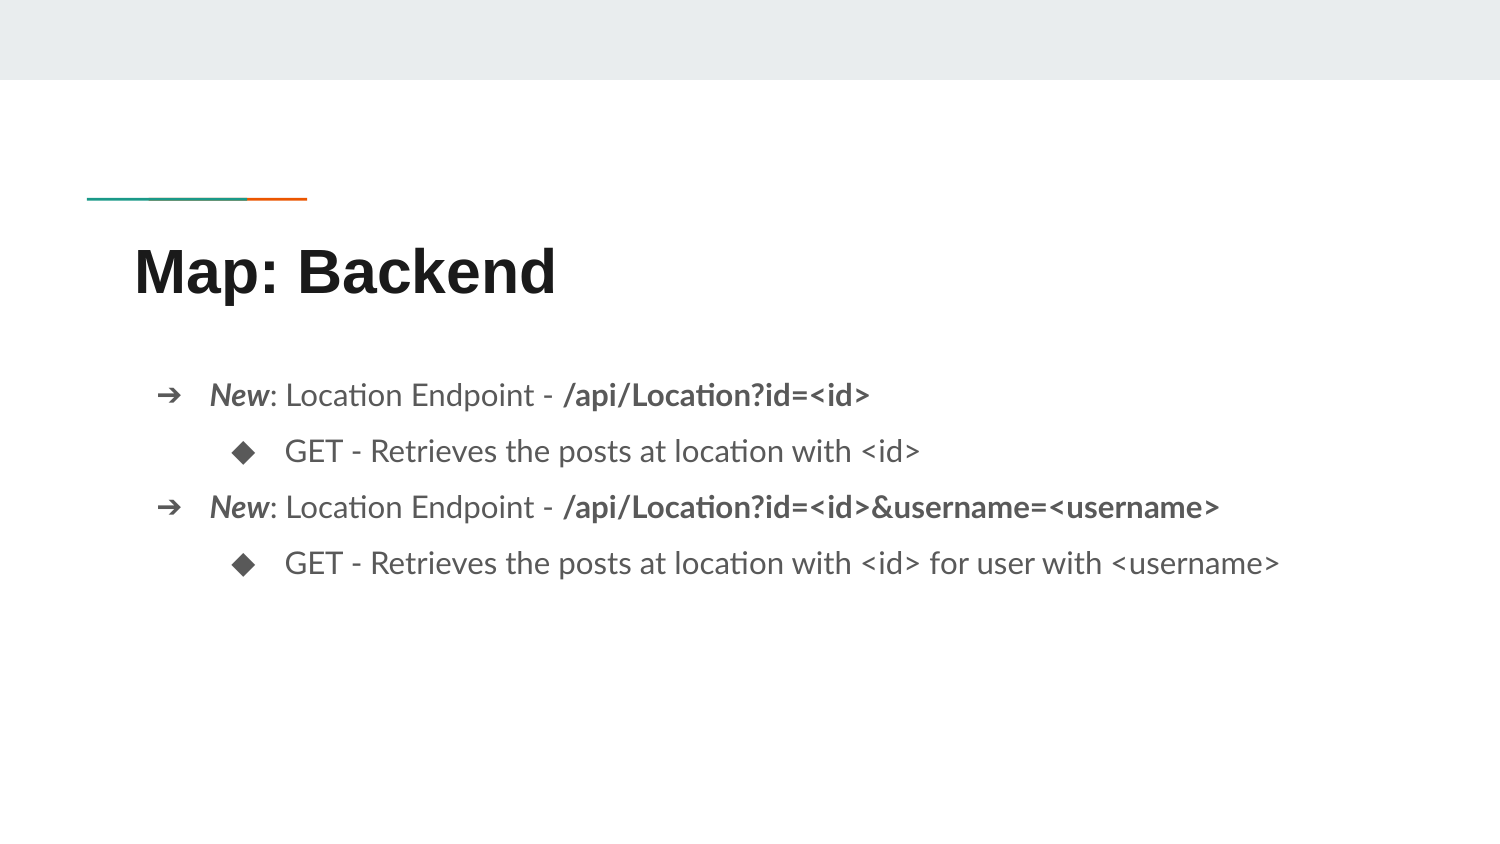

# Map: Backend
New: Location Endpoint - /api/Location?id=<id>
GET - Retrieves the posts at location with <id>
New: Location Endpoint - /api/Location?id=<id>&username=<username>
GET - Retrieves the posts at location with <id> for user with <username>